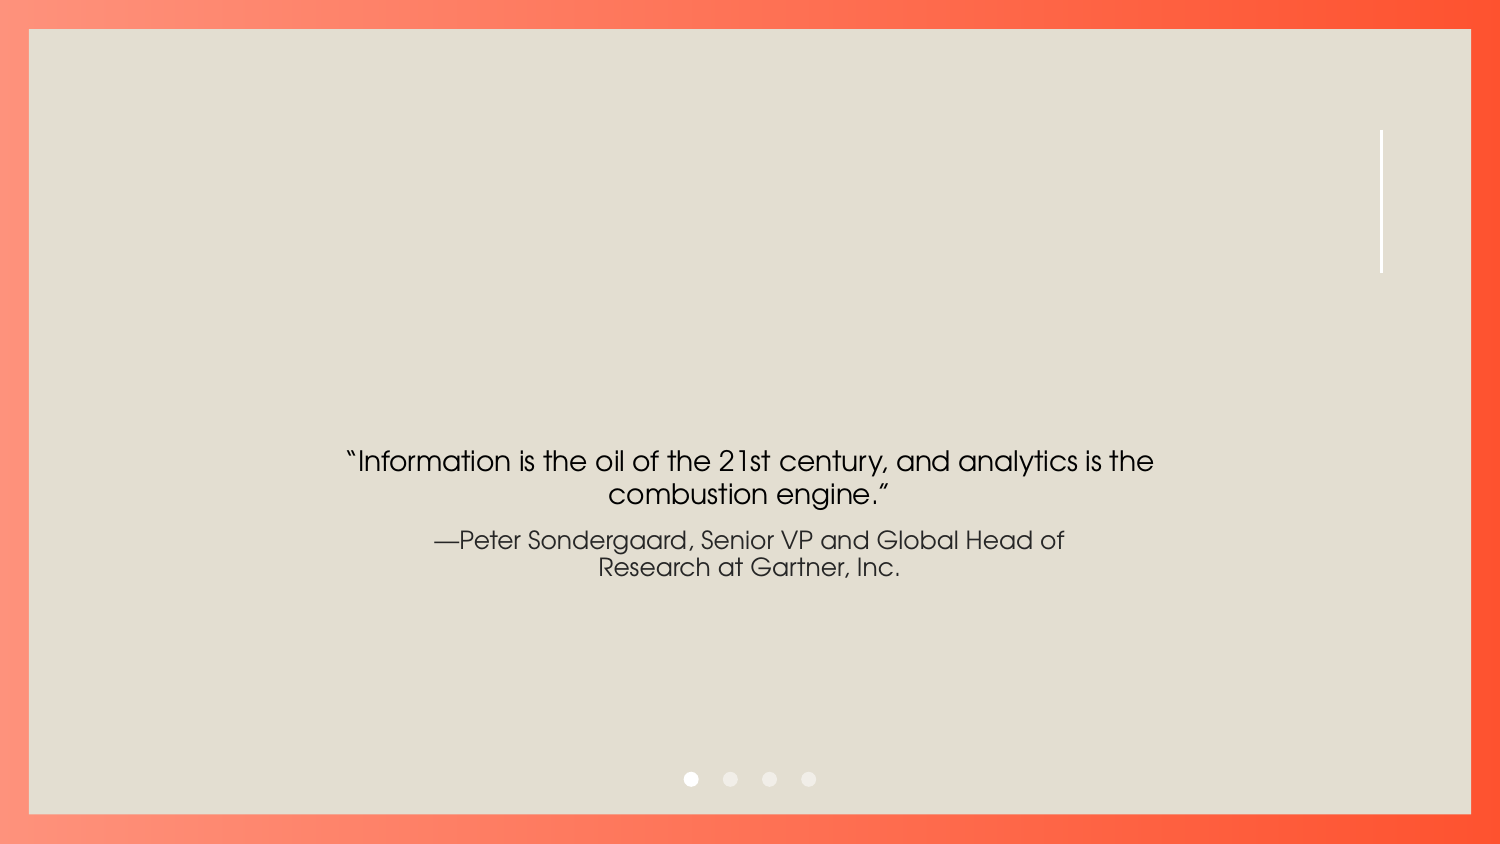

“Information is the oil of the 21st century, and analytics is the combustion engine.”
# —Peter Sondergaard, Senior VP and Global Head of Research at Gartner, Inc.